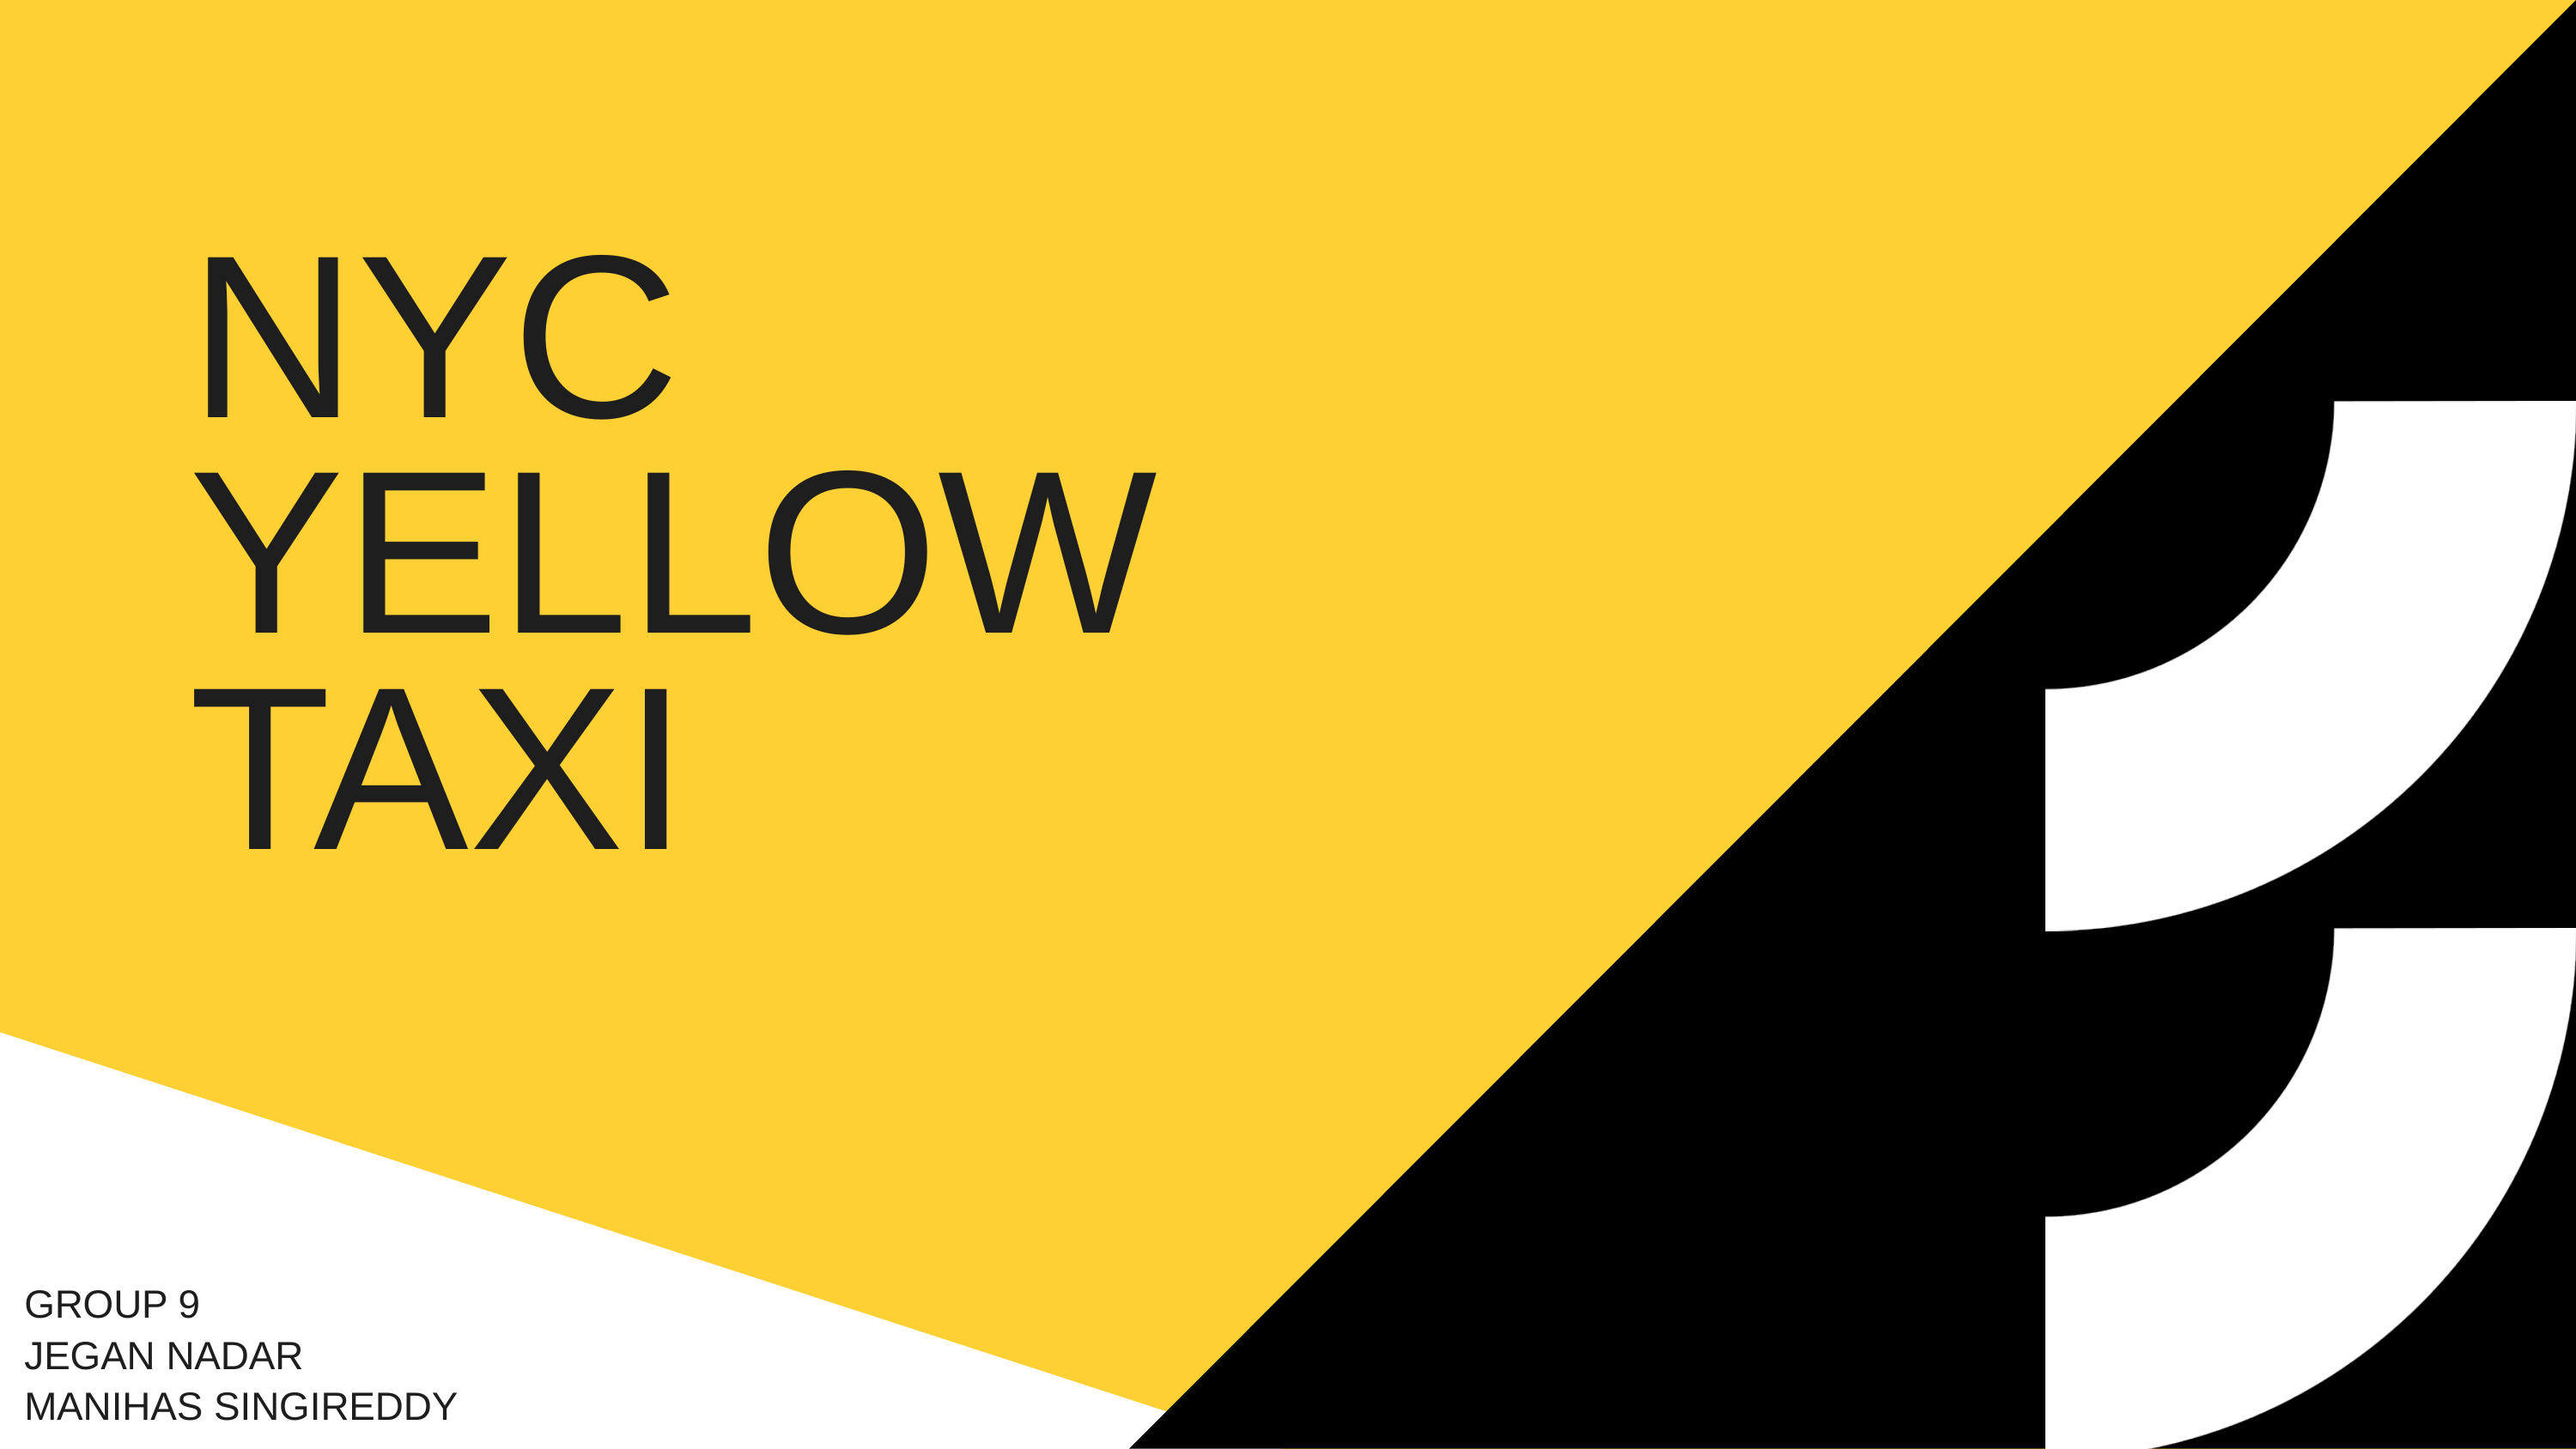

NYC YELLOW TAXI

GROUP 9
JEGAN NADAR
MANIHAS SINGIREDDY